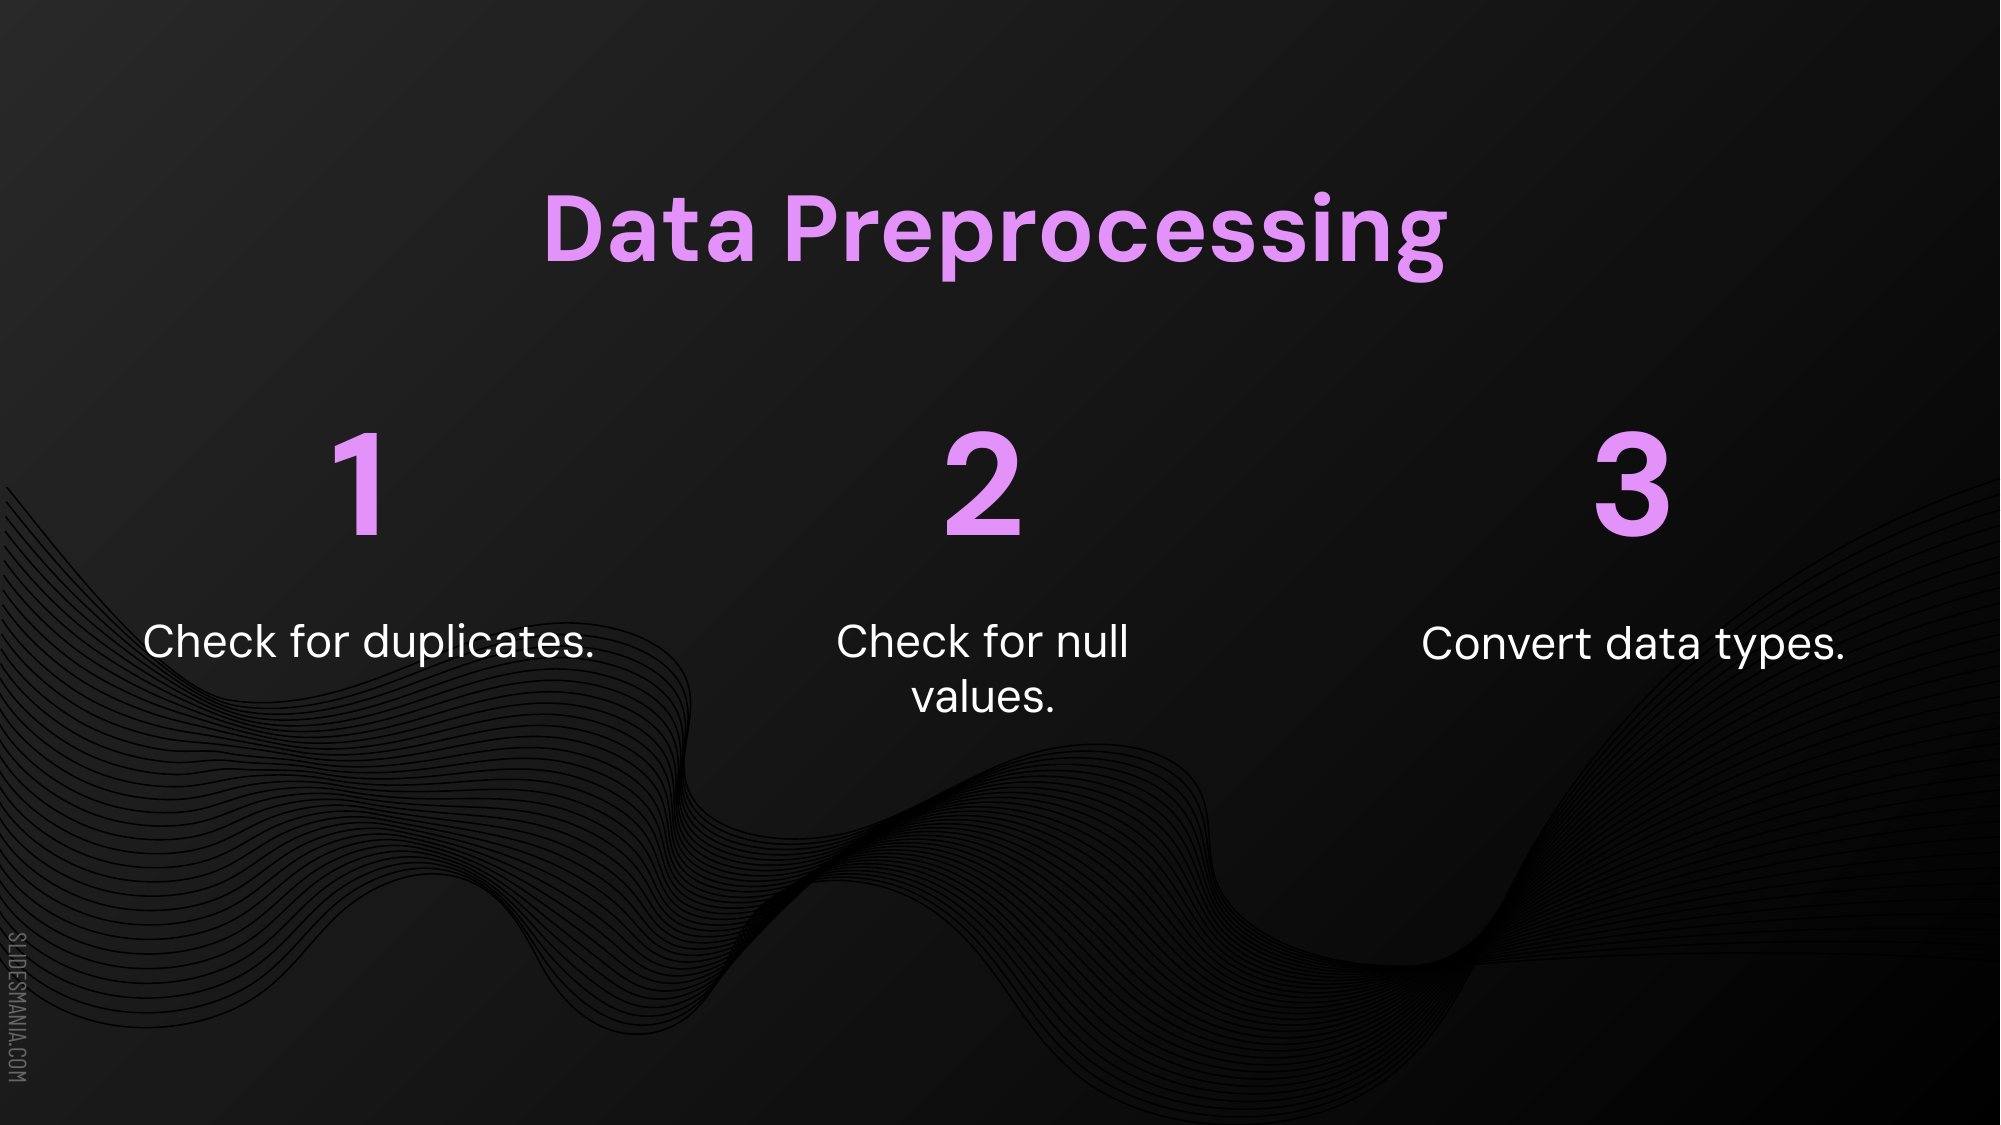

Data Preprocessing
# 1
2
3
Check for duplicates.
Check for null values.
Convert data types.